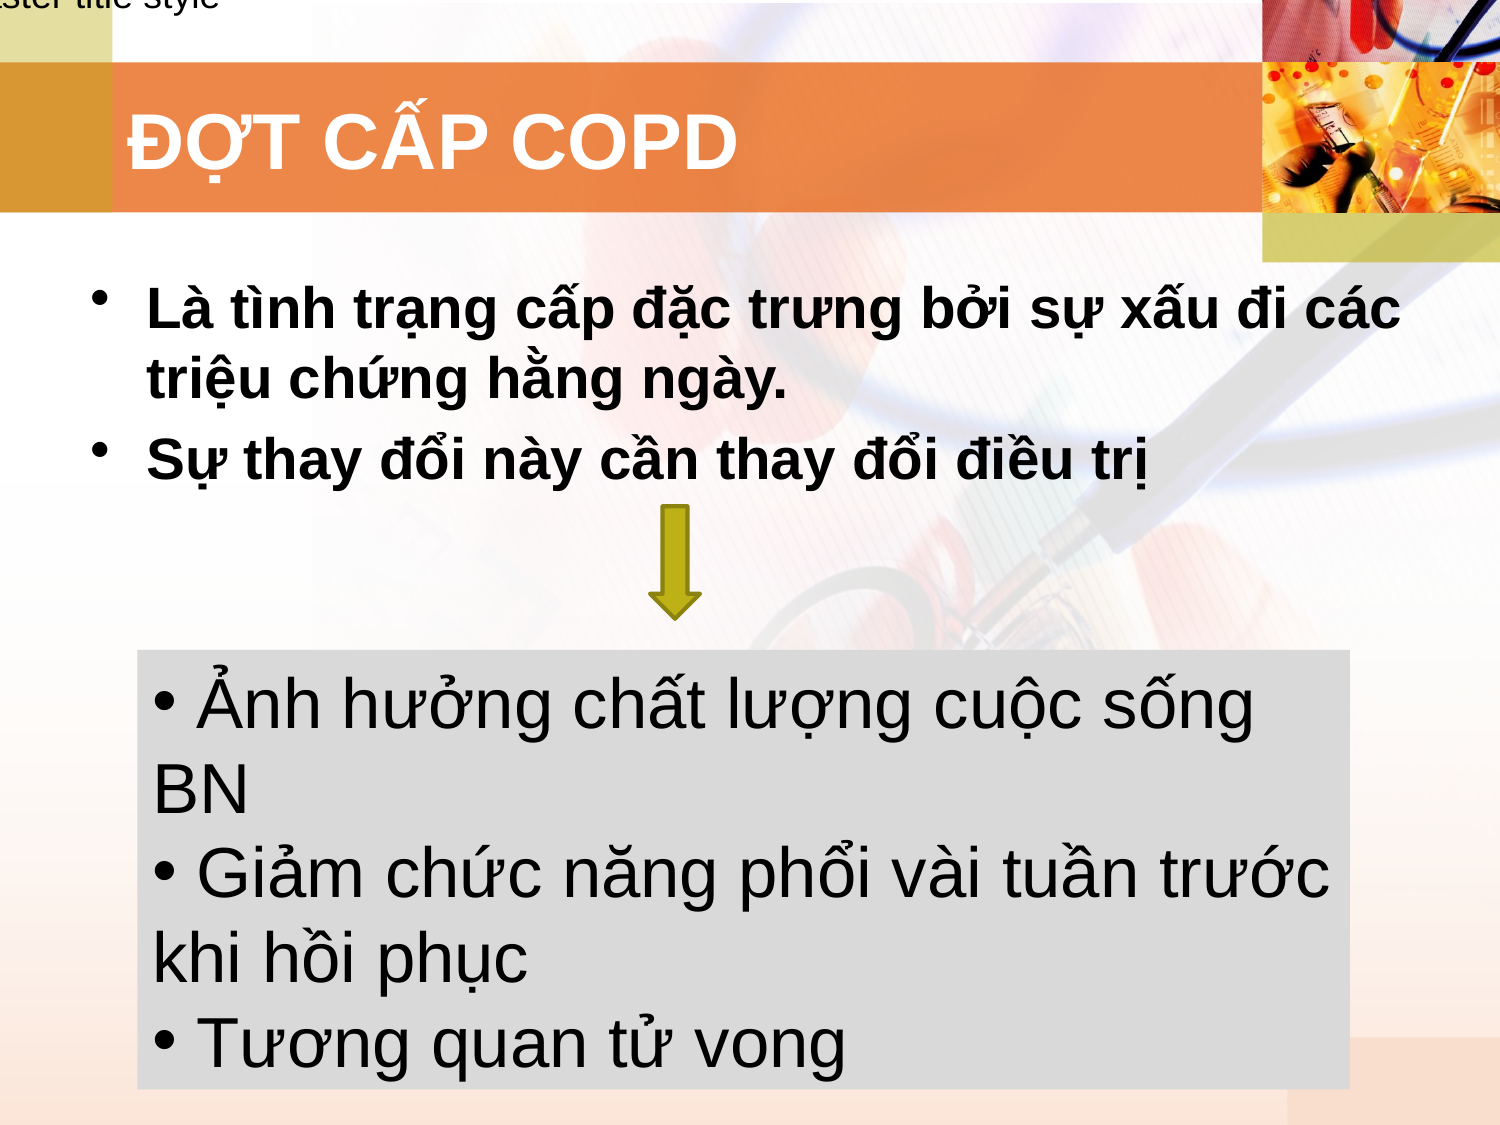

# ĐỢT CẤP COPD
Là tình trạng cấp đặc trưng bởi sự xấu đi các triệu chứng hằng ngày.
Sự thay đổi này cần thay đổi điều trị

 Ảnh hưởng chất lượng cuộc sống BN
 Giảm chức năng phổi vài tuần trước khi hồi phục
 Tương quan tử vong